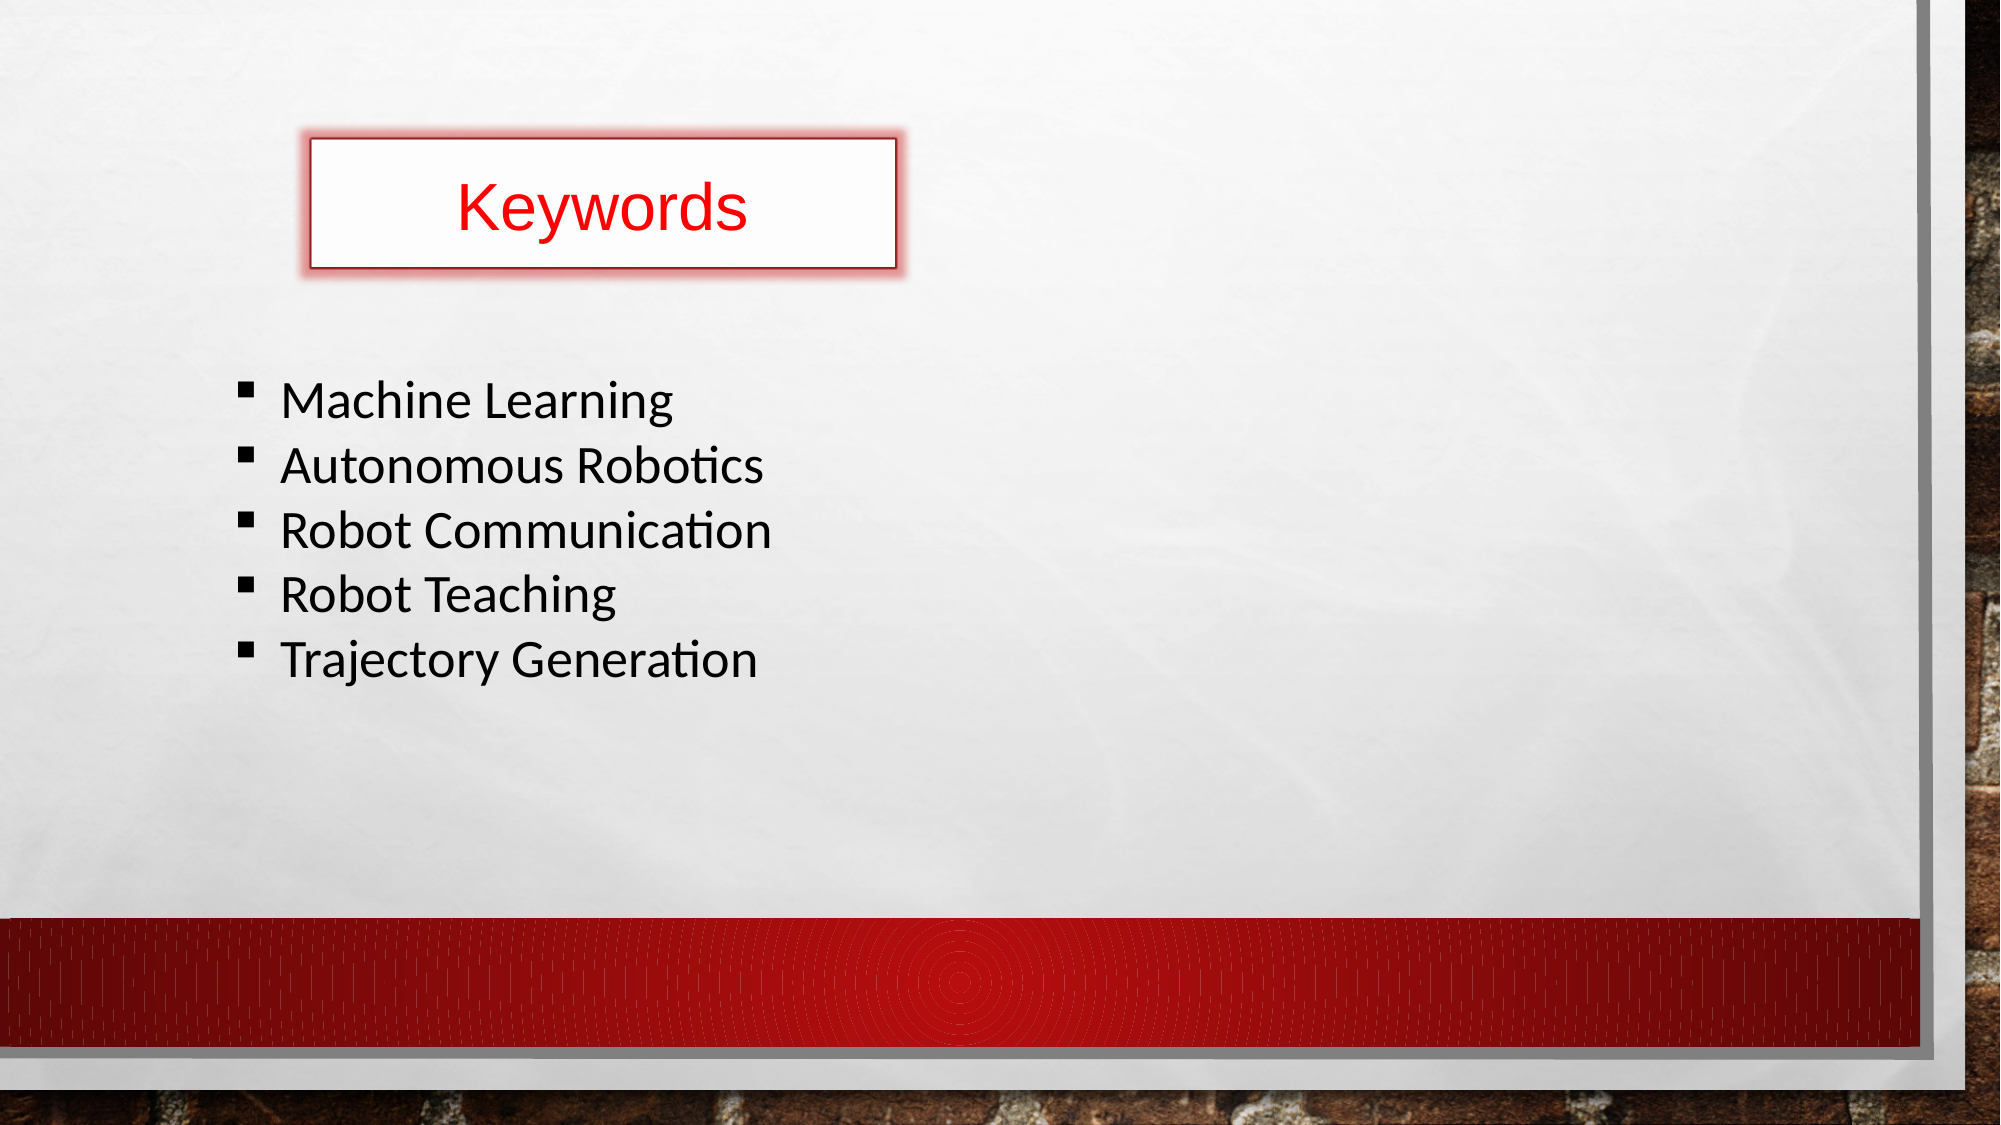

Keywords
Machine Learning
Autonomous Robotics
Robot Communication
Robot Teaching
Trajectory Generation